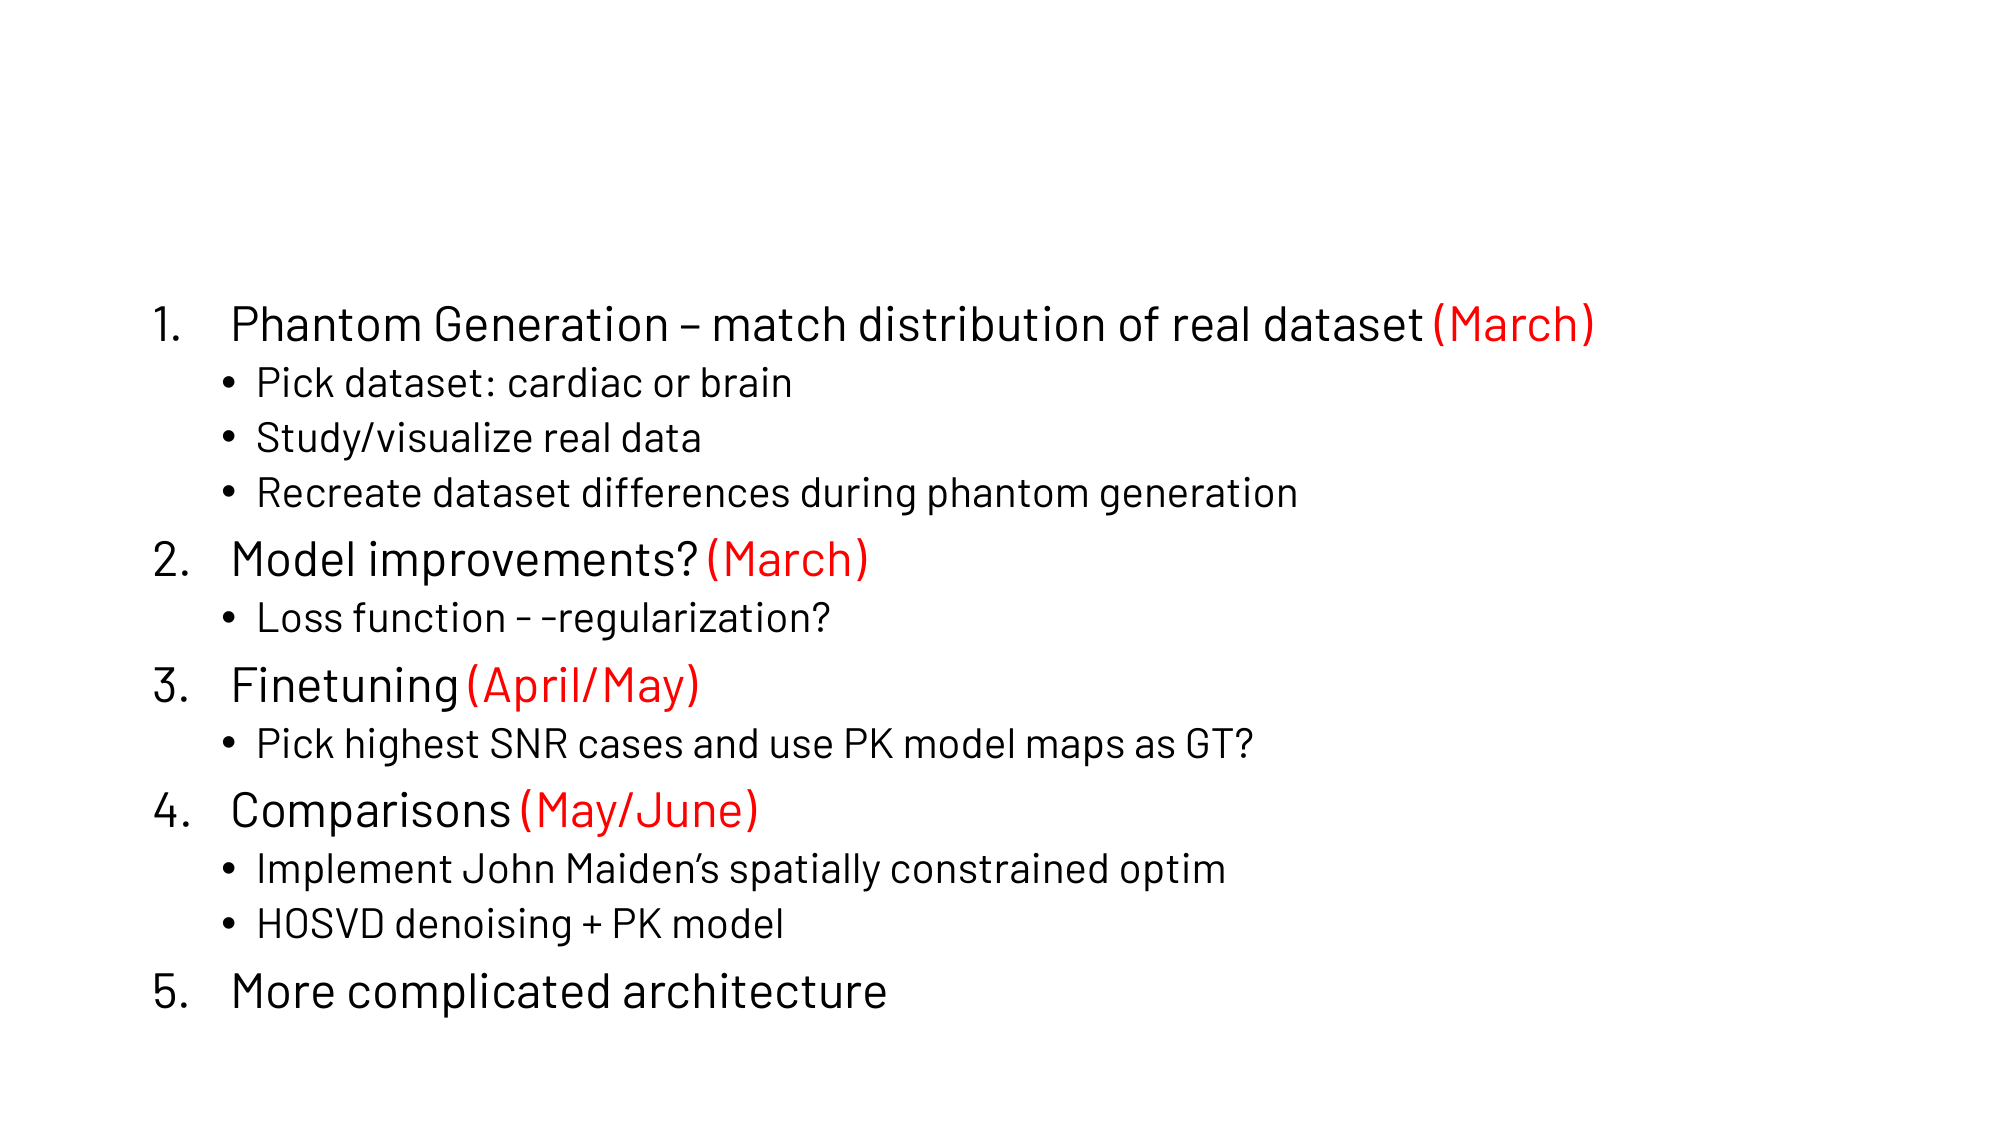

#
Phantom Generation – match distribution of real dataset (March)
Pick dataset: cardiac or brain
Study/visualize real data
Recreate dataset differences during phantom generation
Model improvements? (March)
Loss function - -regularization?
Finetuning (April/May)
Pick highest SNR cases and use PK model maps as GT?
Comparisons (May/June)
Implement John Maiden’s spatially constrained optim
HOSVD denoising + PK model
More complicated architecture